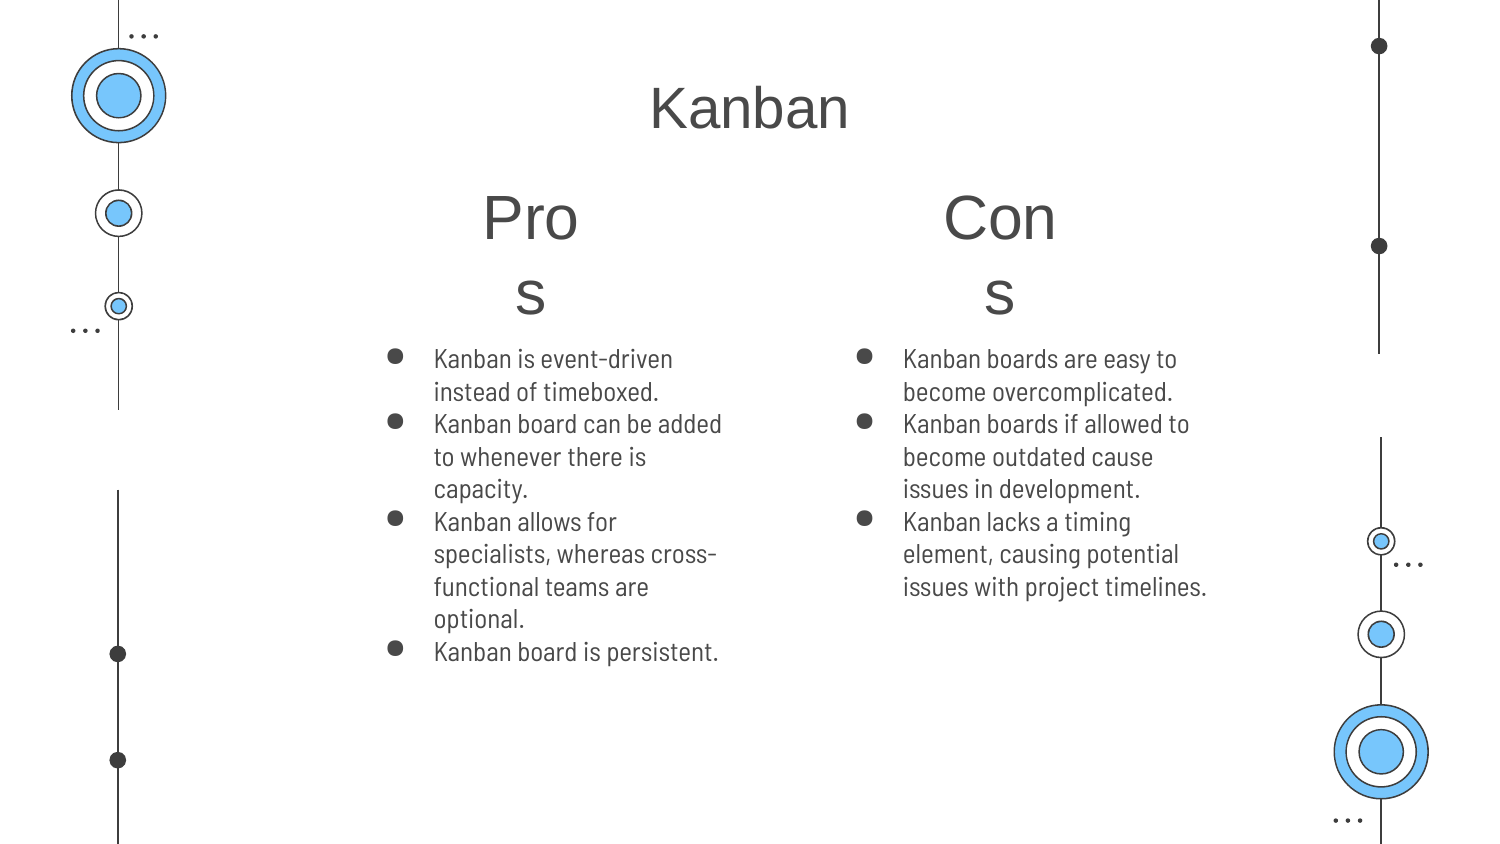

# Kanban
Pros
Cons
Kanban is event-driven instead of timeboxed.
Kanban board can be added to whenever there is capacity.
Kanban allows for specialists, whereas cross-functional teams are optional.
Kanban board is persistent.

Kanban boards are easy to become overcomplicated.
Kanban boards if allowed to become outdated cause issues in development.
Kanban lacks a timing element, causing potential issues with project timelines.